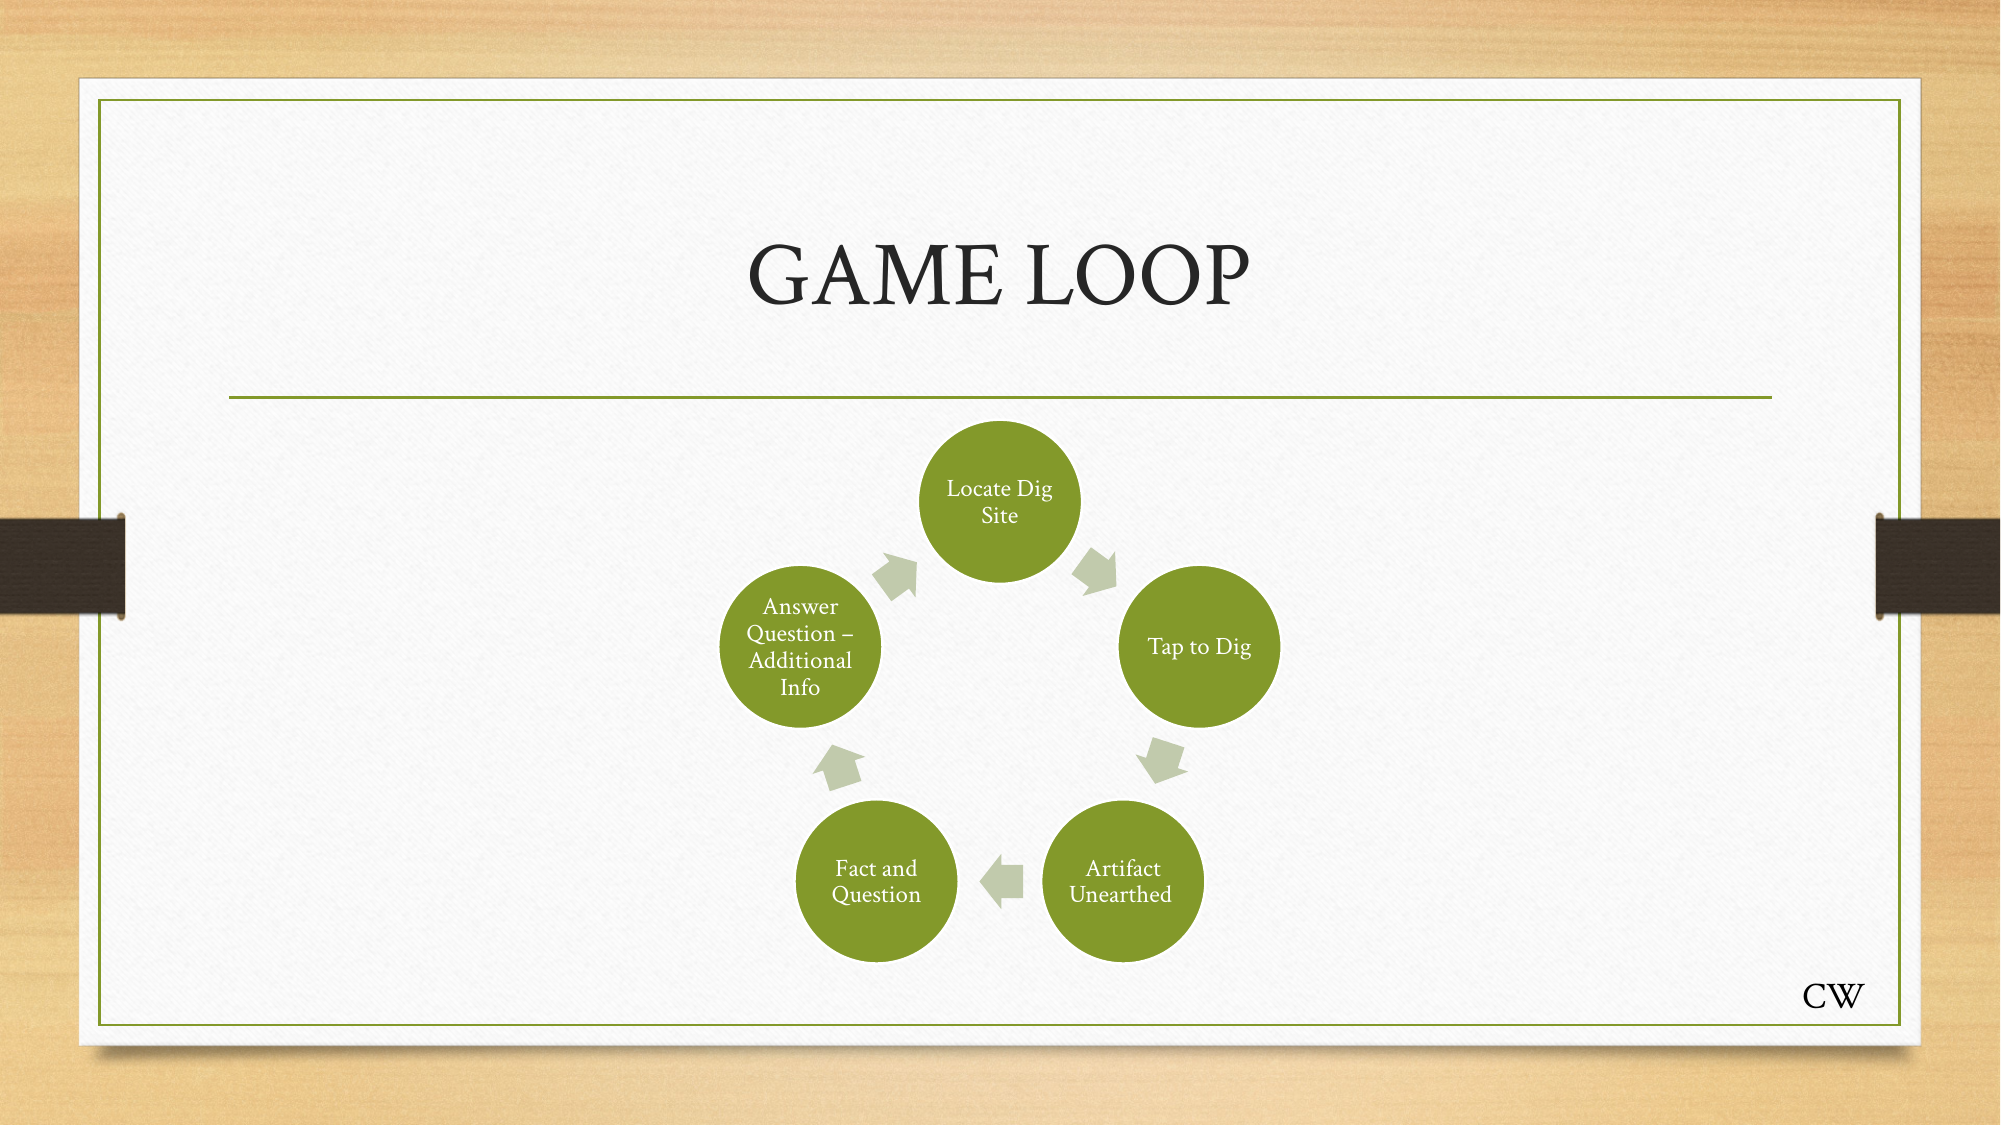

# GAME LOOP
Locate Dig Site

Tap to Dig

Artifact Unearthed

Fact and Question

Answer Question – Additional Info

CW